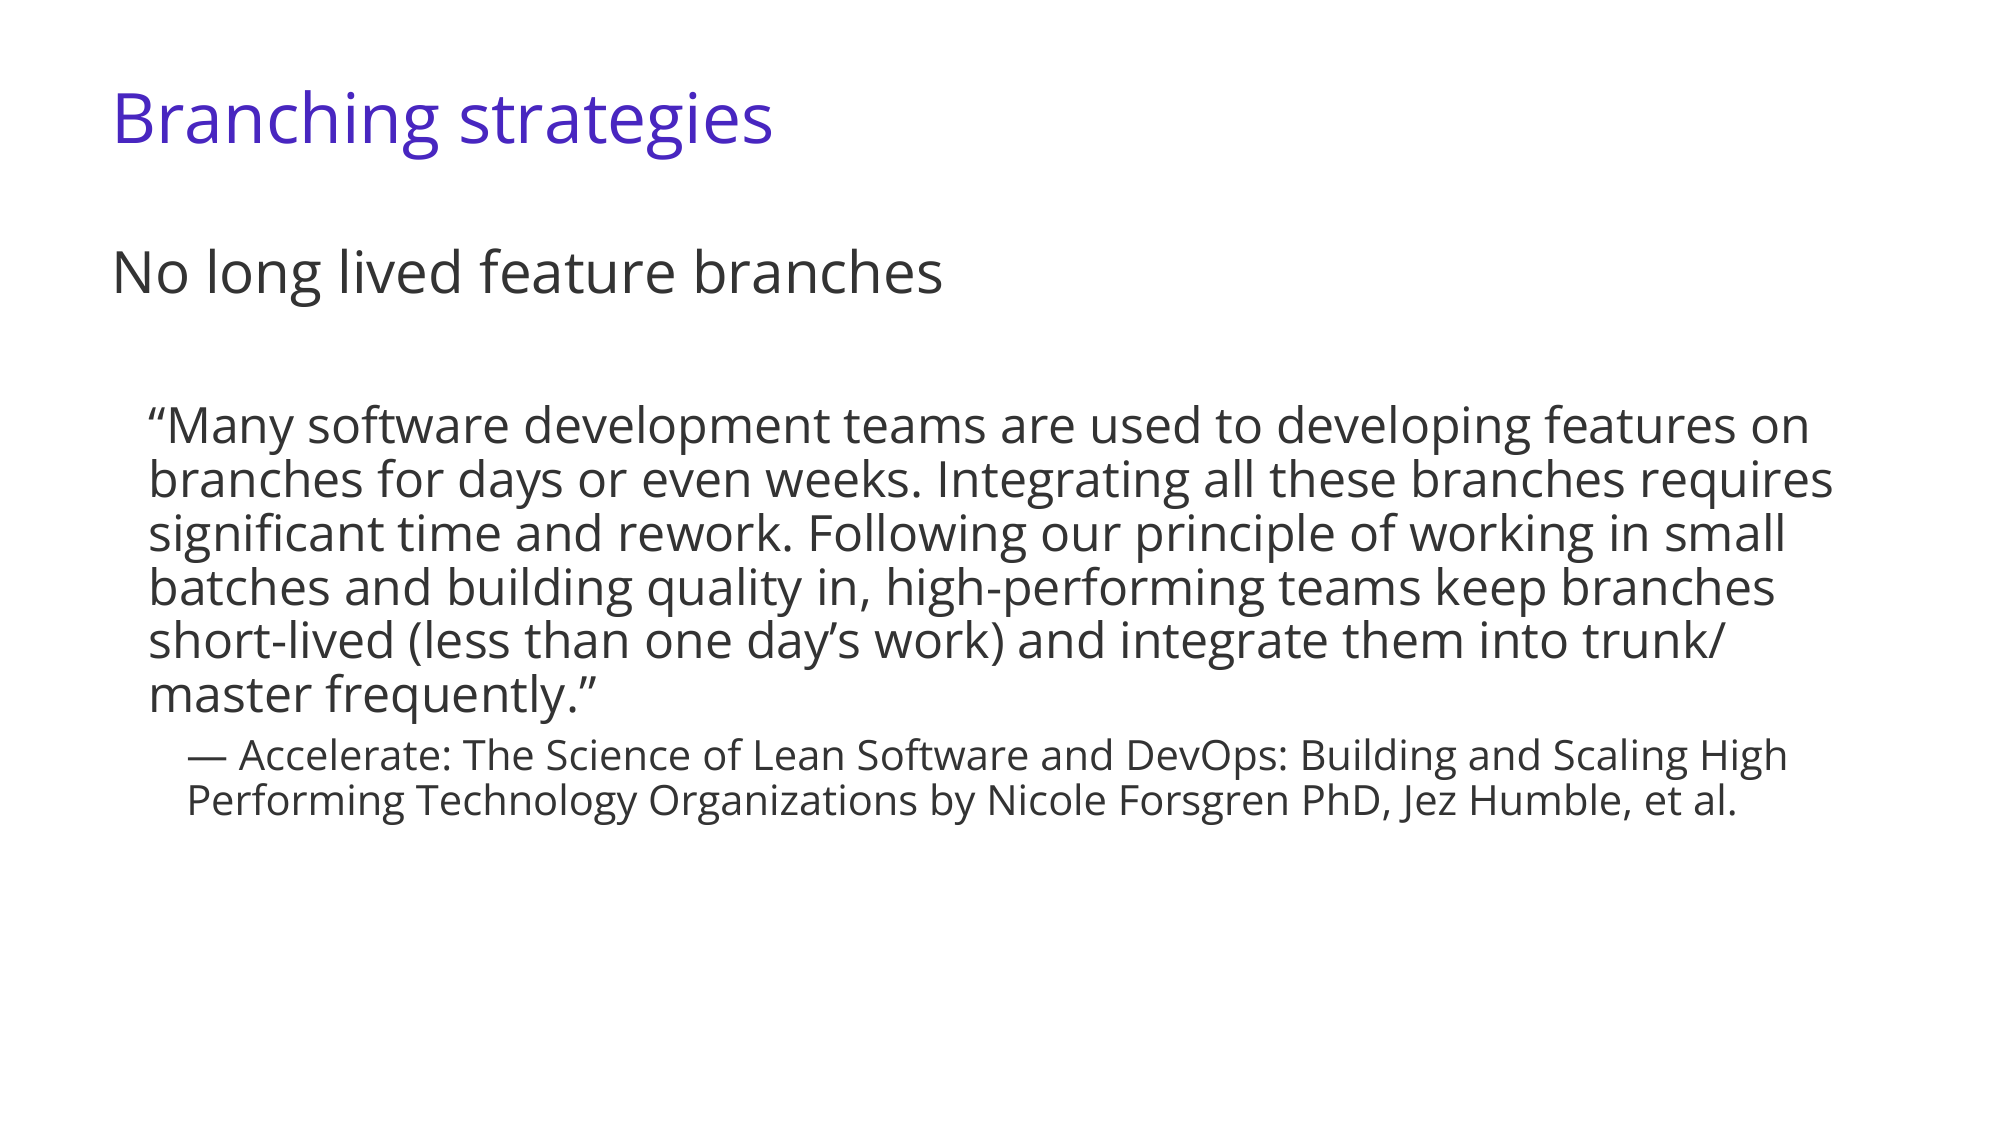

# Branching strategies
No long lived feature branches

“Many software development teams are used to developing features on branches for days or even weeks. Integrating all these branches requires significant time and rework. Following our principle of working in small batches and building quality in, high-performing teams keep branches short-lived (less than one day’s work) and integrate them into trunk/ master frequently.”
— Accelerate: The Science of Lean Software and DevOps: Building and Scaling High Performing Technology Organizations by Nicole Forsgren PhD, Jez Humble, et al.